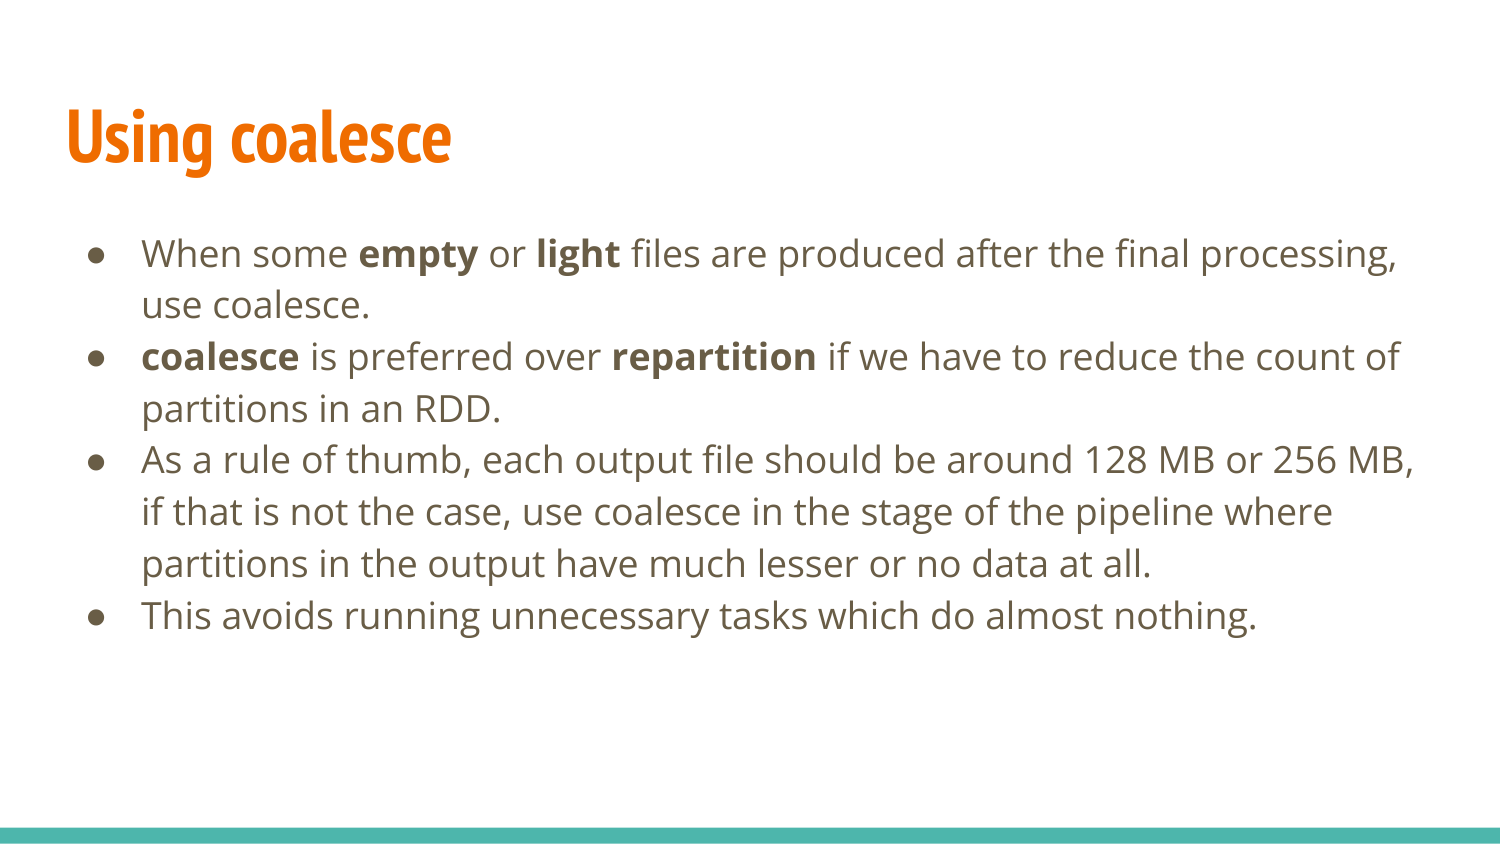

# Using coalesce
When some empty or light files are produced after the final processing, use coalesce.
coalesce is preferred over repartition if we have to reduce the count of partitions in an RDD.
As a rule of thumb, each output file should be around 128 MB or 256 MB, if that is not the case, use coalesce in the stage of the pipeline where partitions in the output have much lesser or no data at all.
This avoids running unnecessary tasks which do almost nothing.